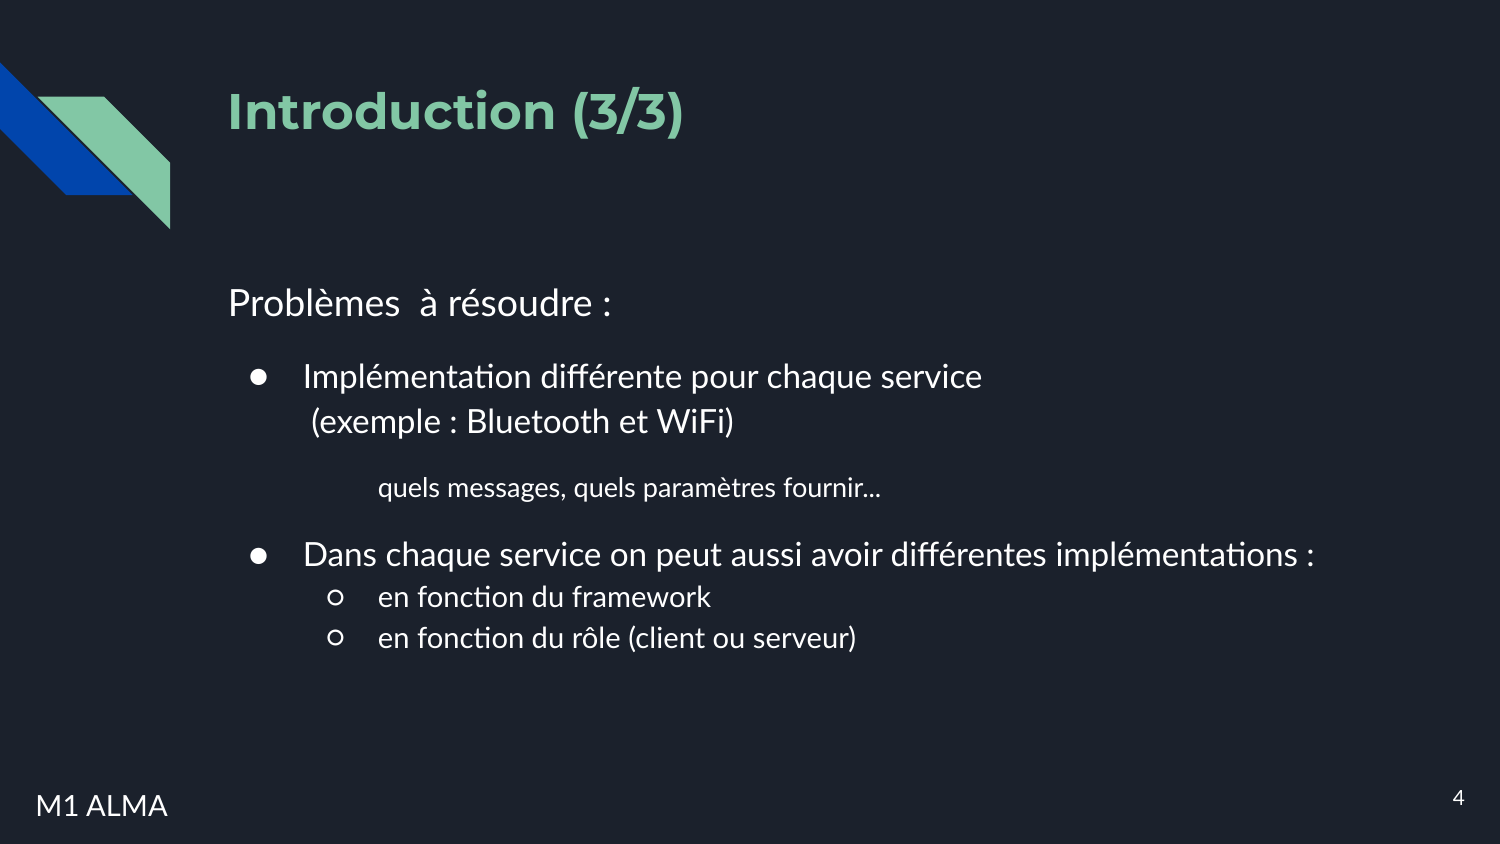

# Introduction (3/3)
Problèmes  à résoudre :
Implémentation différente pour chaque service
 (exemple : Bluetooth et WiFi)
quels messages, quels paramètres fournir...
Dans chaque service on peut aussi avoir différentes implémentations :
en fonction du framework
en fonction du rôle (client ou serveur)
4
M1 ALMA